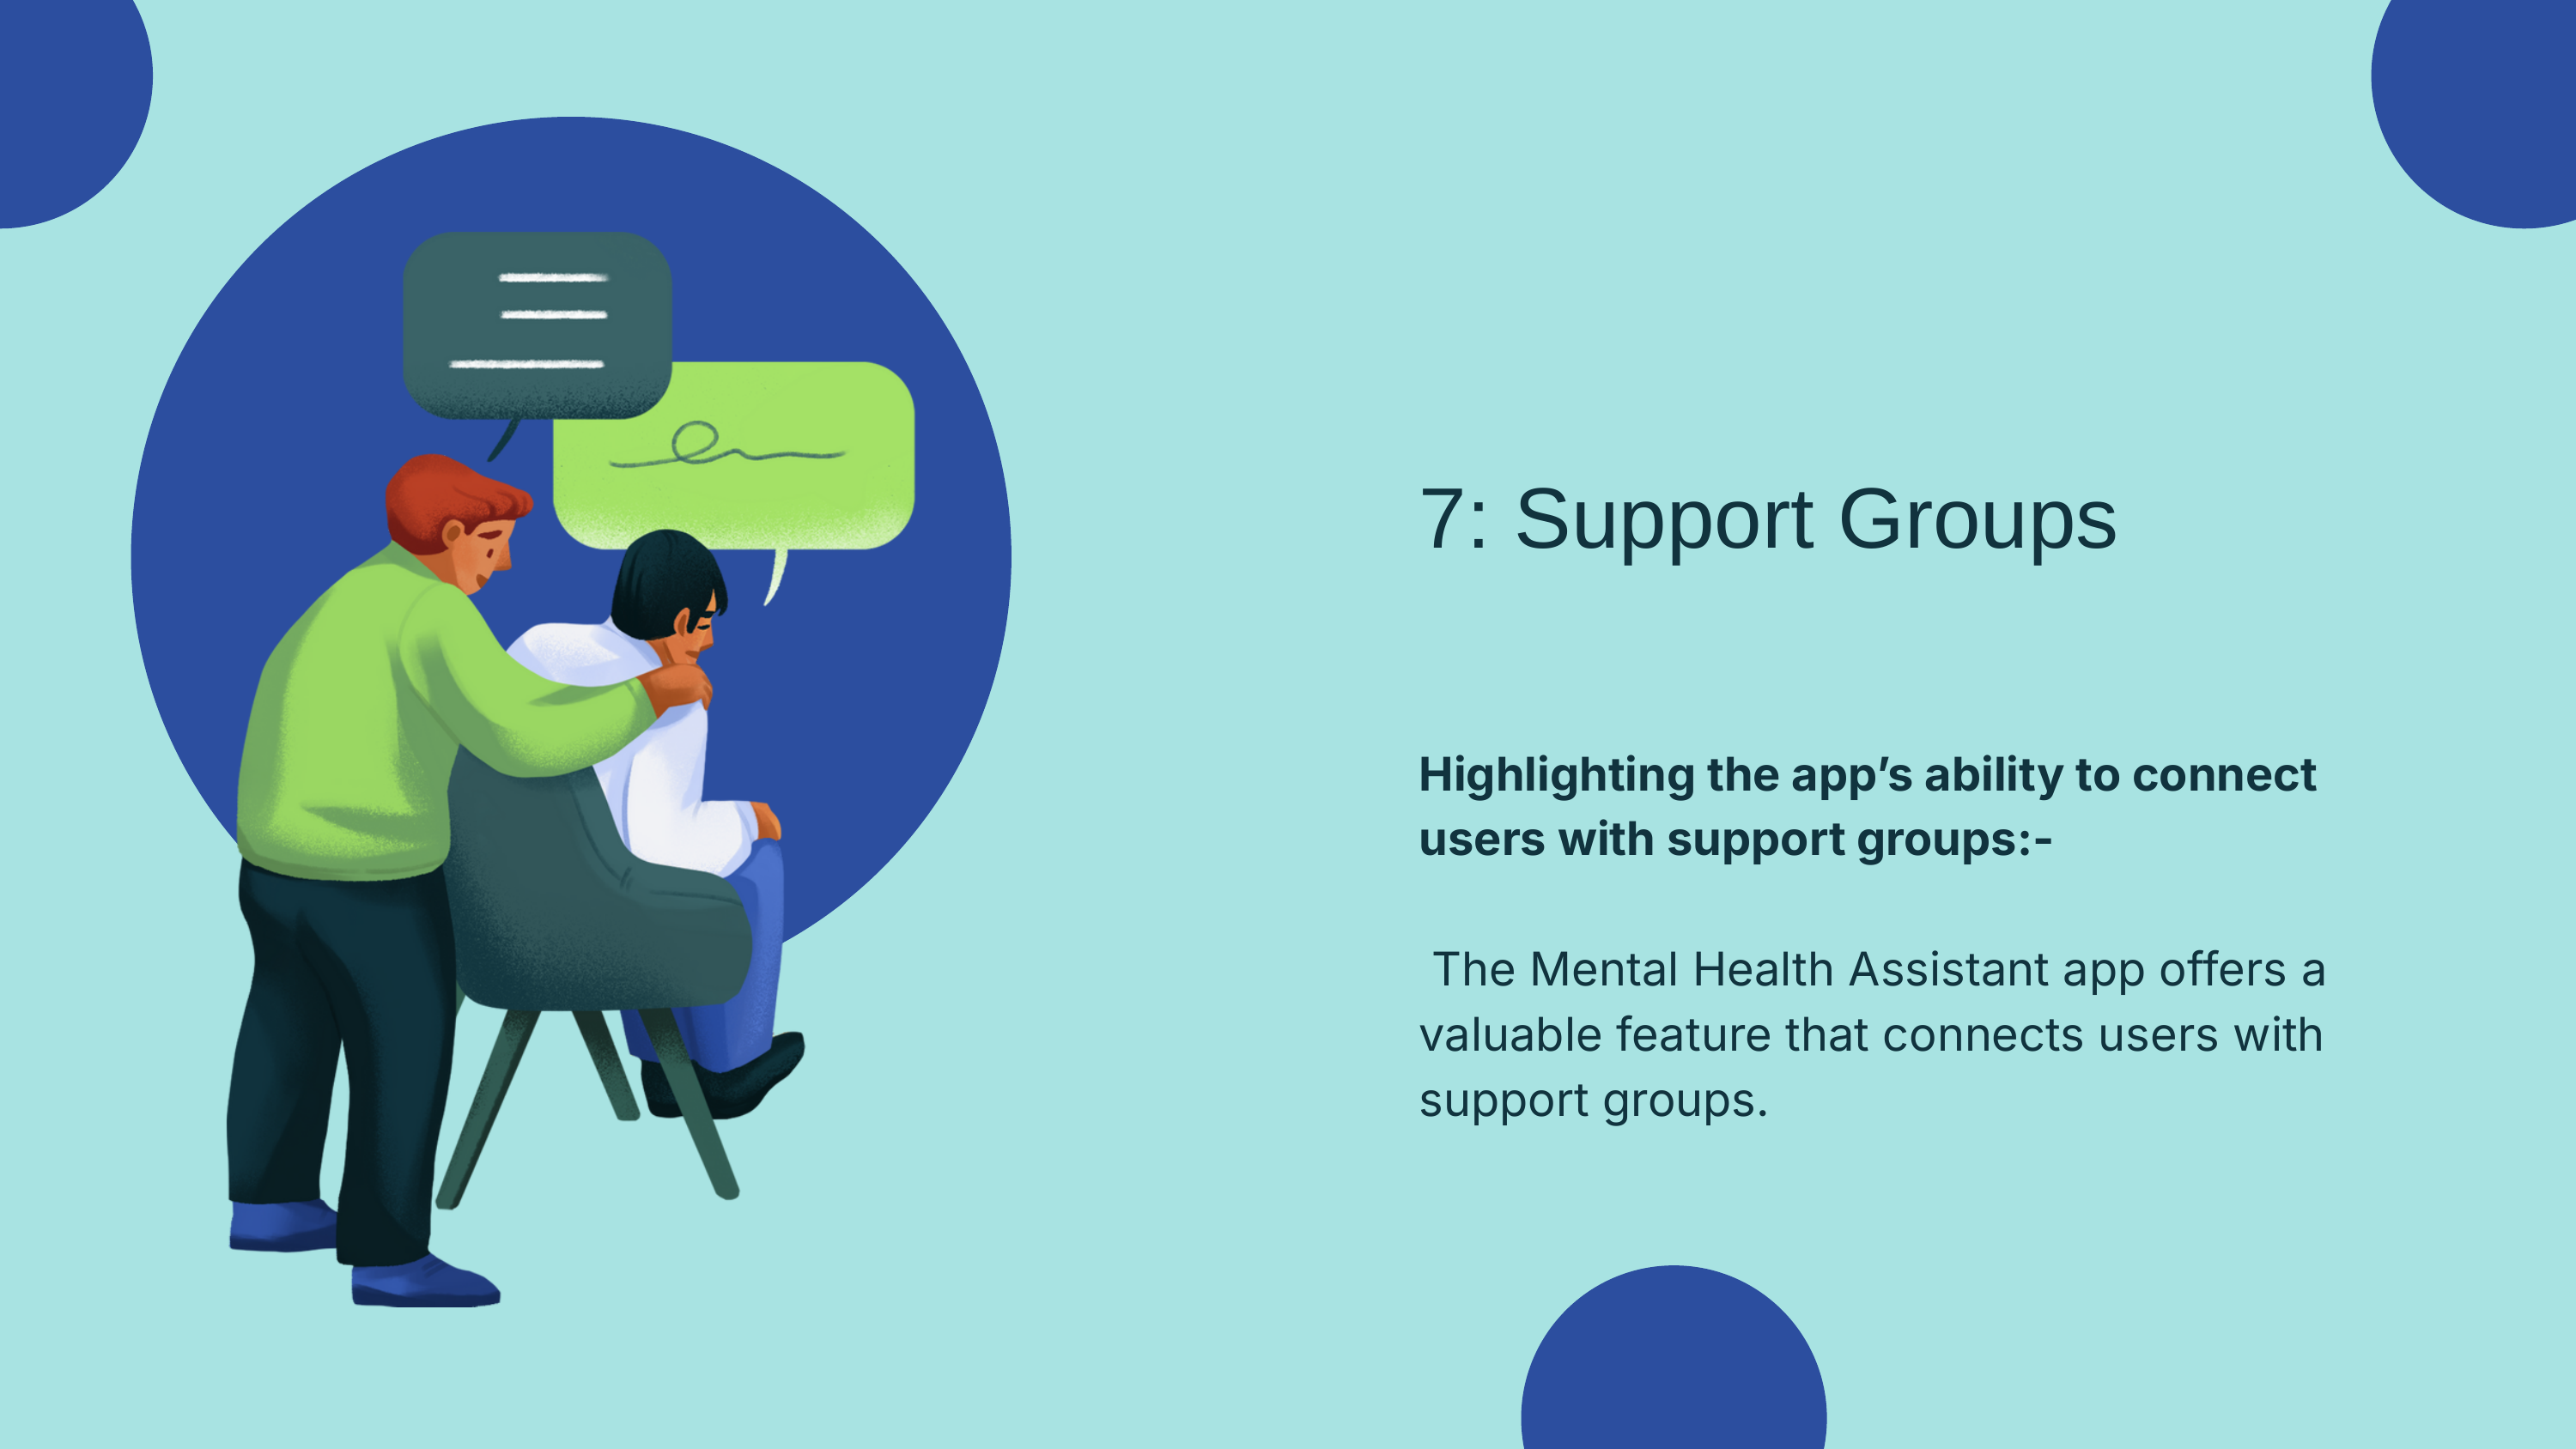

7: Support Groups
Highlighting the app’s ability to connect users with support groups:-

 The Mental Health Assistant app offers a valuable feature that connects users with support groups.